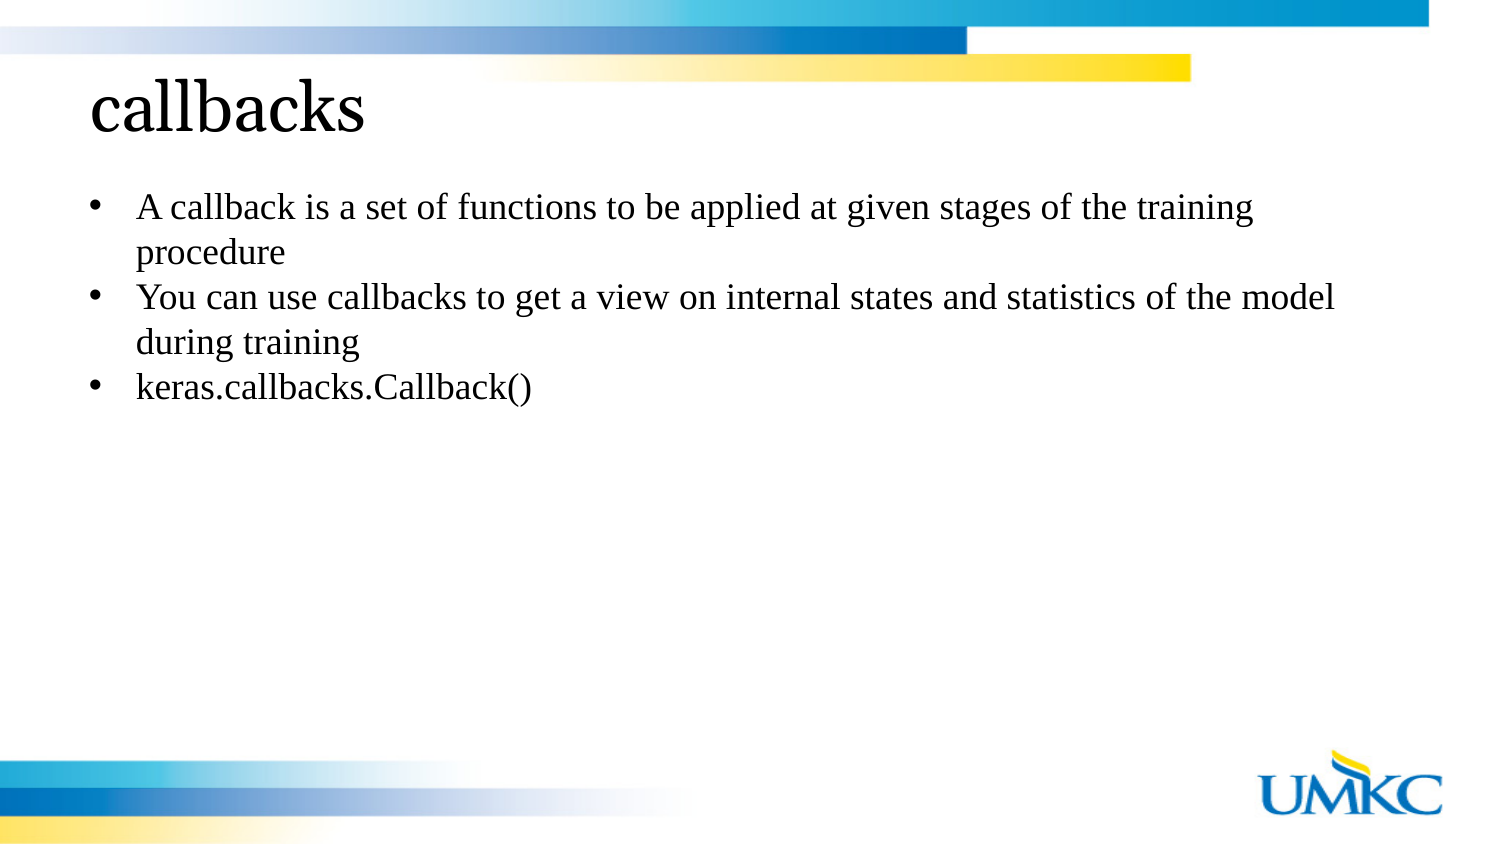

callbacks
A callback is a set of functions to be applied at given stages of the training procedure
You can use callbacks to get a view on internal states and statistics of the model during training
keras.callbacks.Callback()